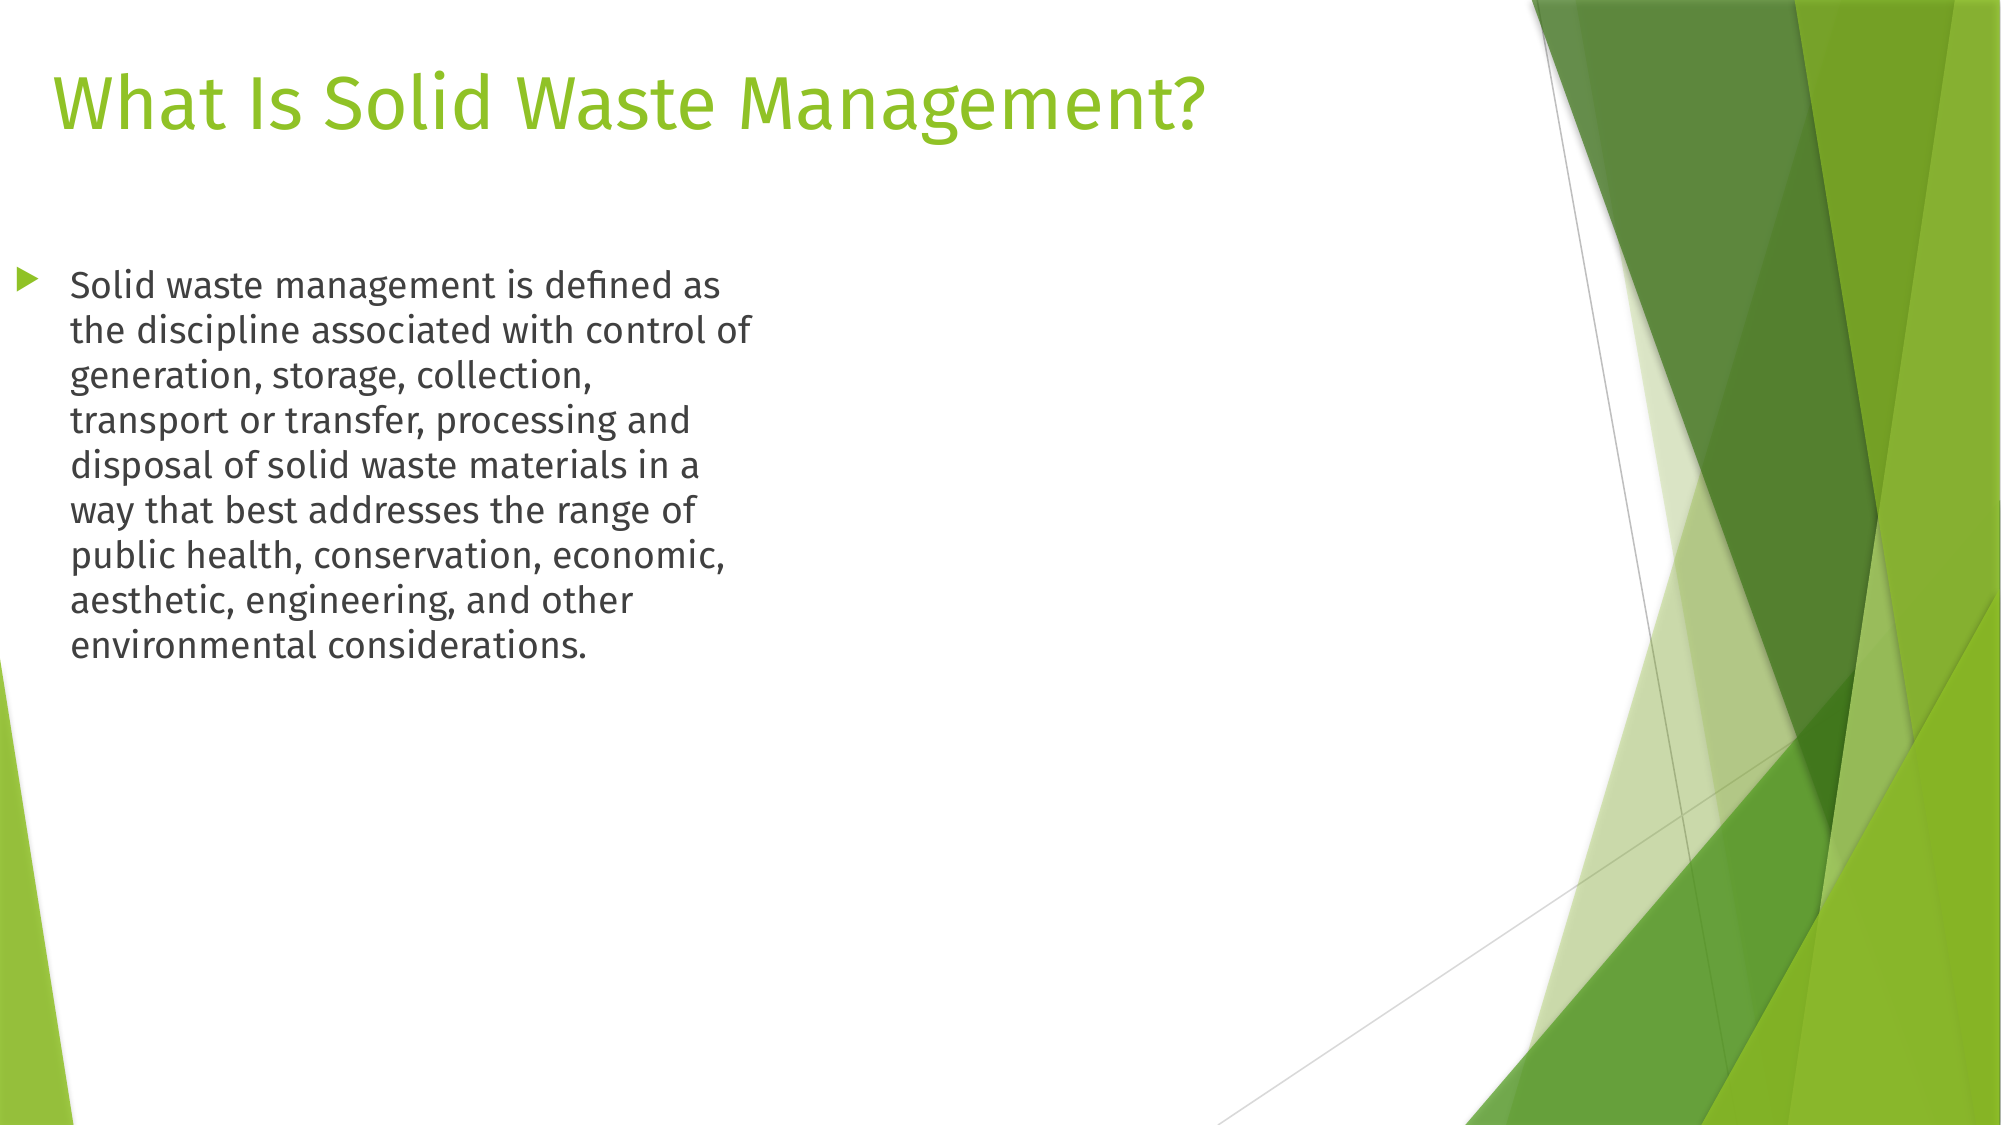

# What Is Solid Waste Management?
Solid waste management is defined as the discipline associated with control of generation, storage, collection, transport or transfer, processing and disposal of solid waste materials in a way that best addresses the range of public health, conservation, economic, aesthetic, engineering, and other environmental considerations.